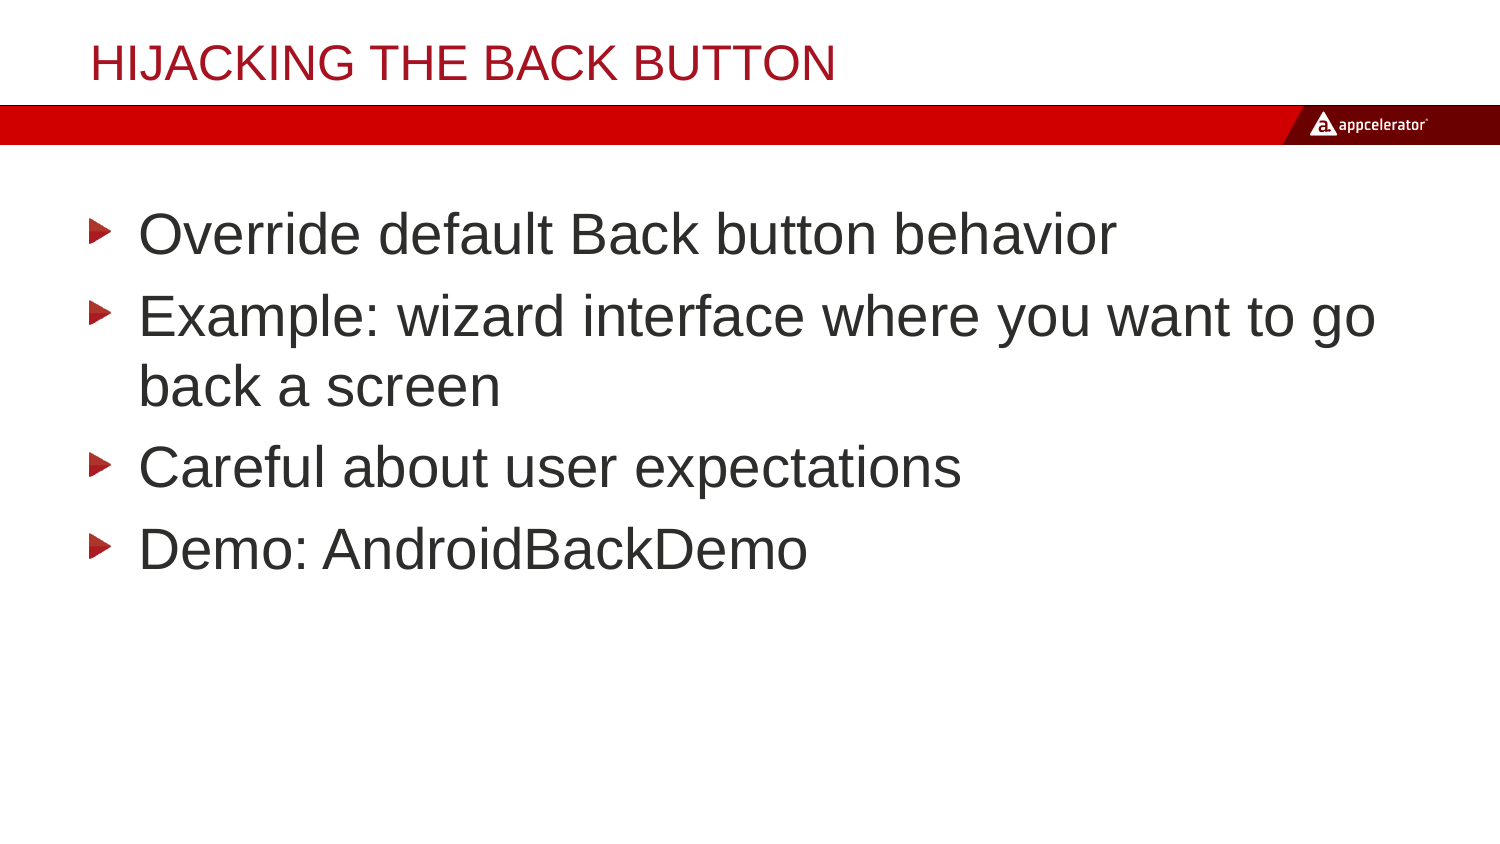

# Hijacking the Back Button
Override default Back button behavior
Example: wizard interface where you want to go back a screen
Careful about user expectations
Demo: AndroidBackDemo